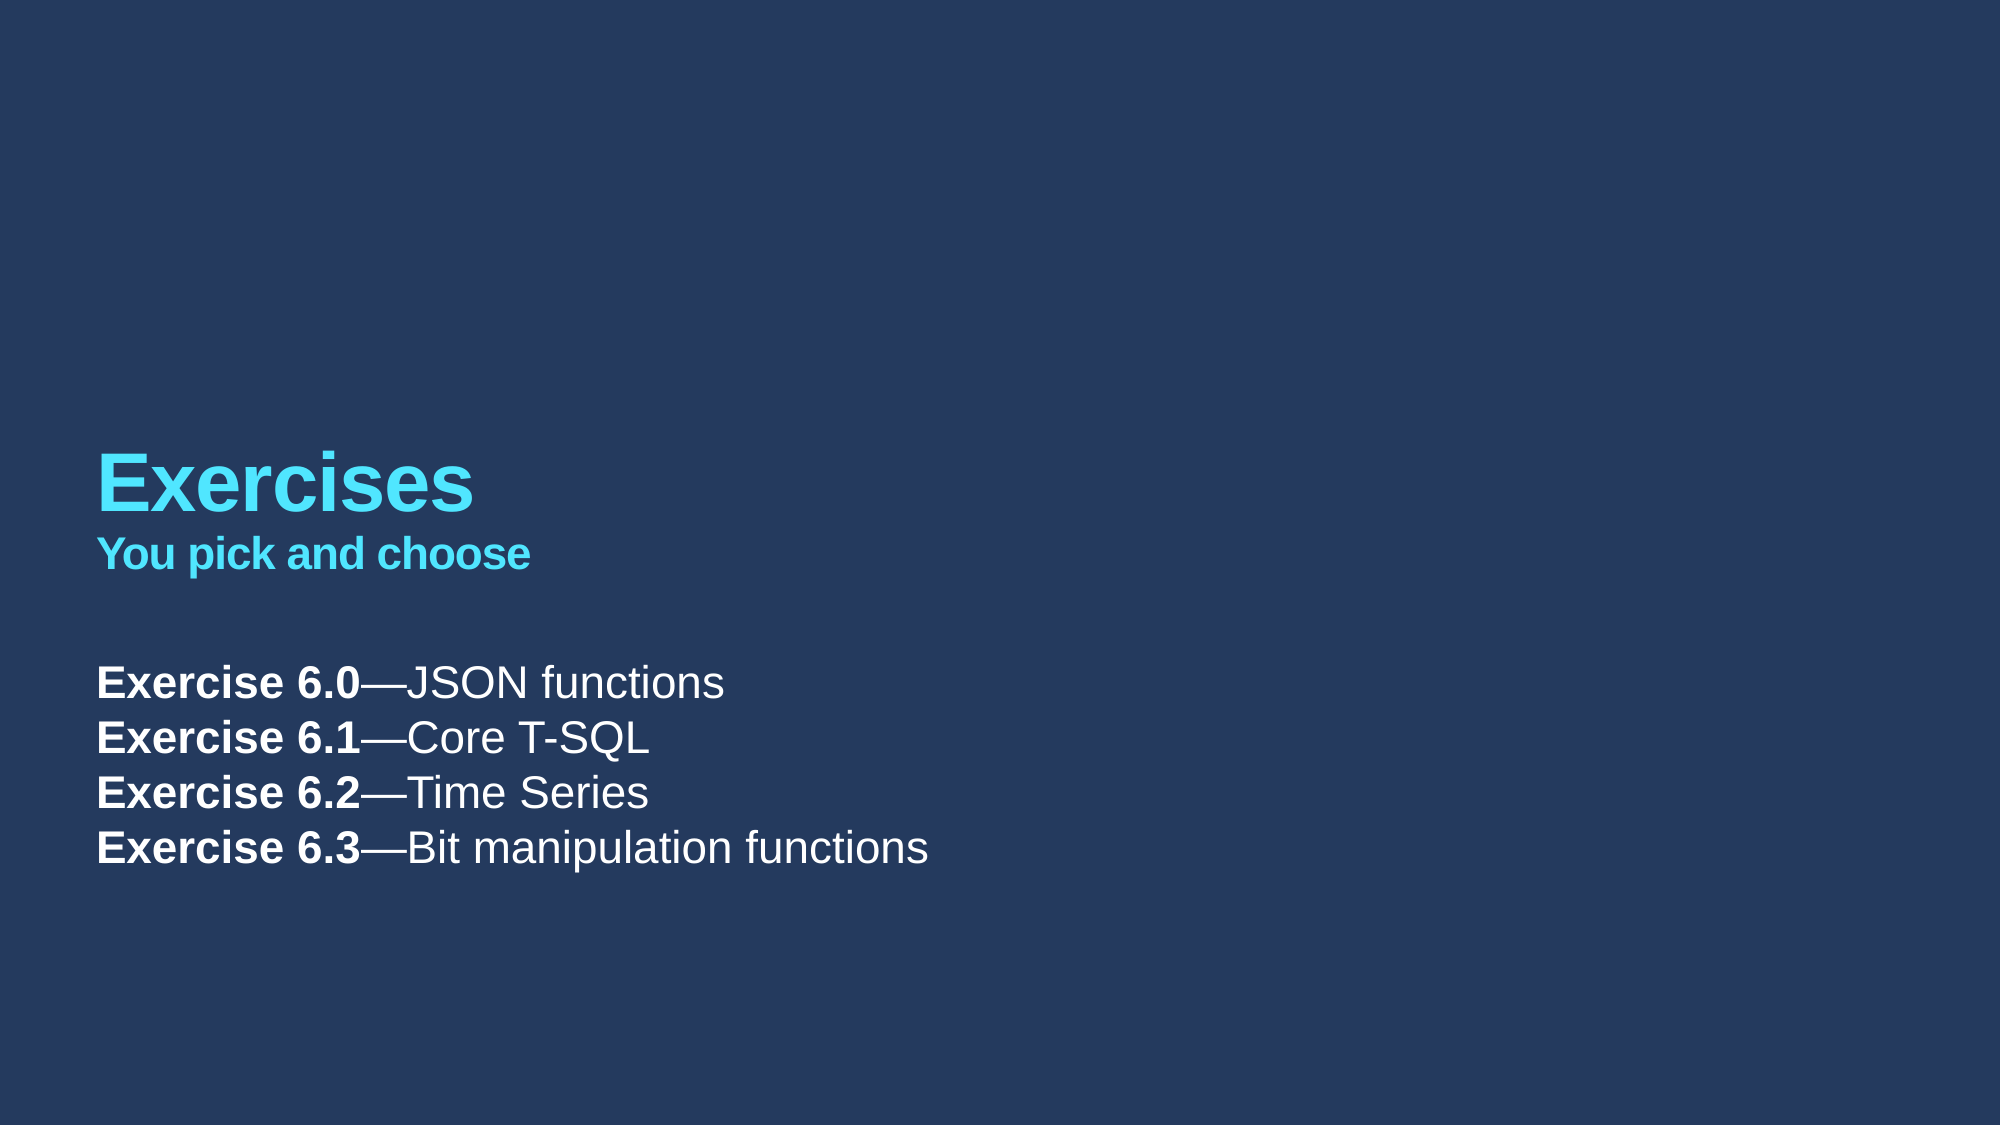

# Exercises You pick and choose
Exercise 6.0—JSON functions
Exercise 6.1—Core T-SQL
Exercise 6.2—Time Series
Exercise 6.3—Bit manipulation functions